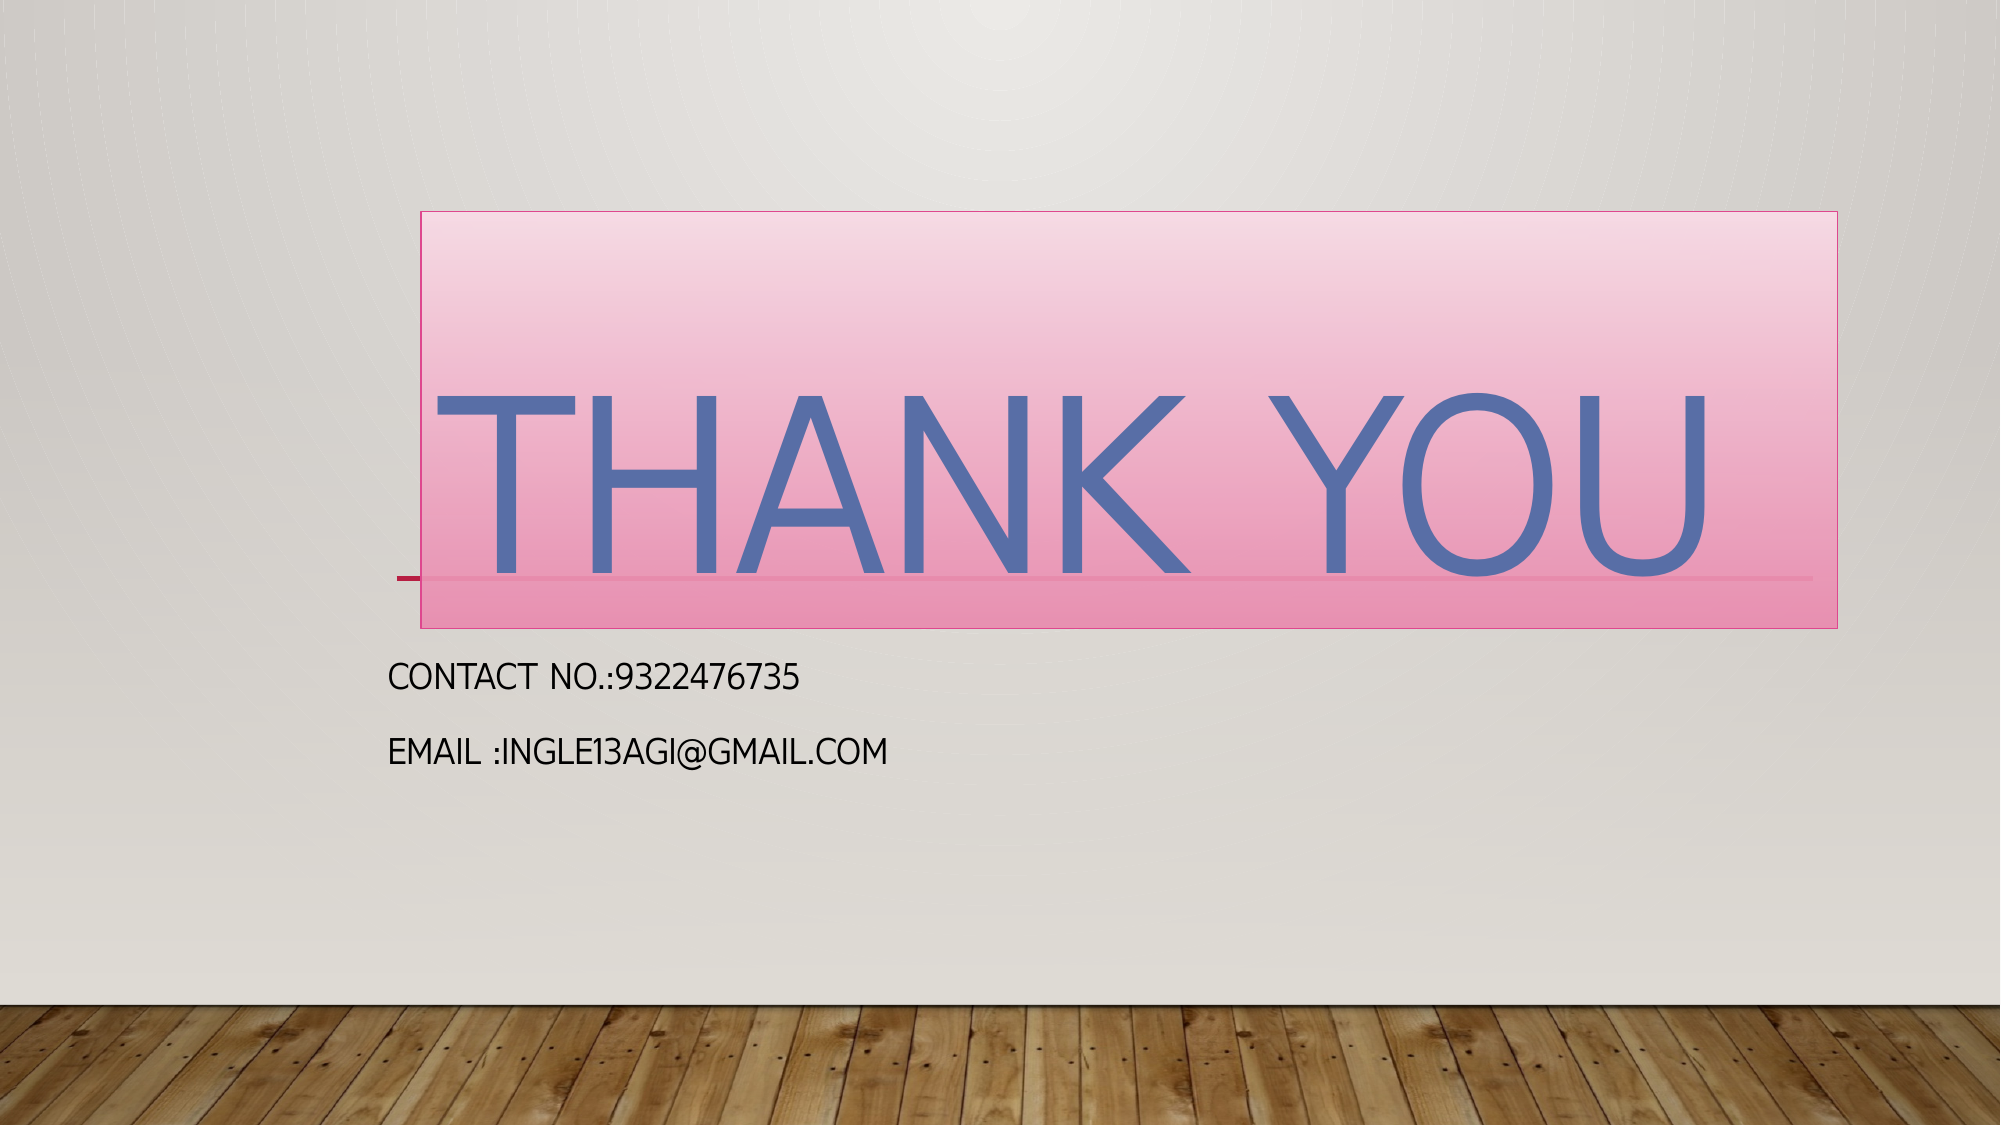

# Thank you
Contact no.:9322476735
Email :ingle13agi@gmail.com